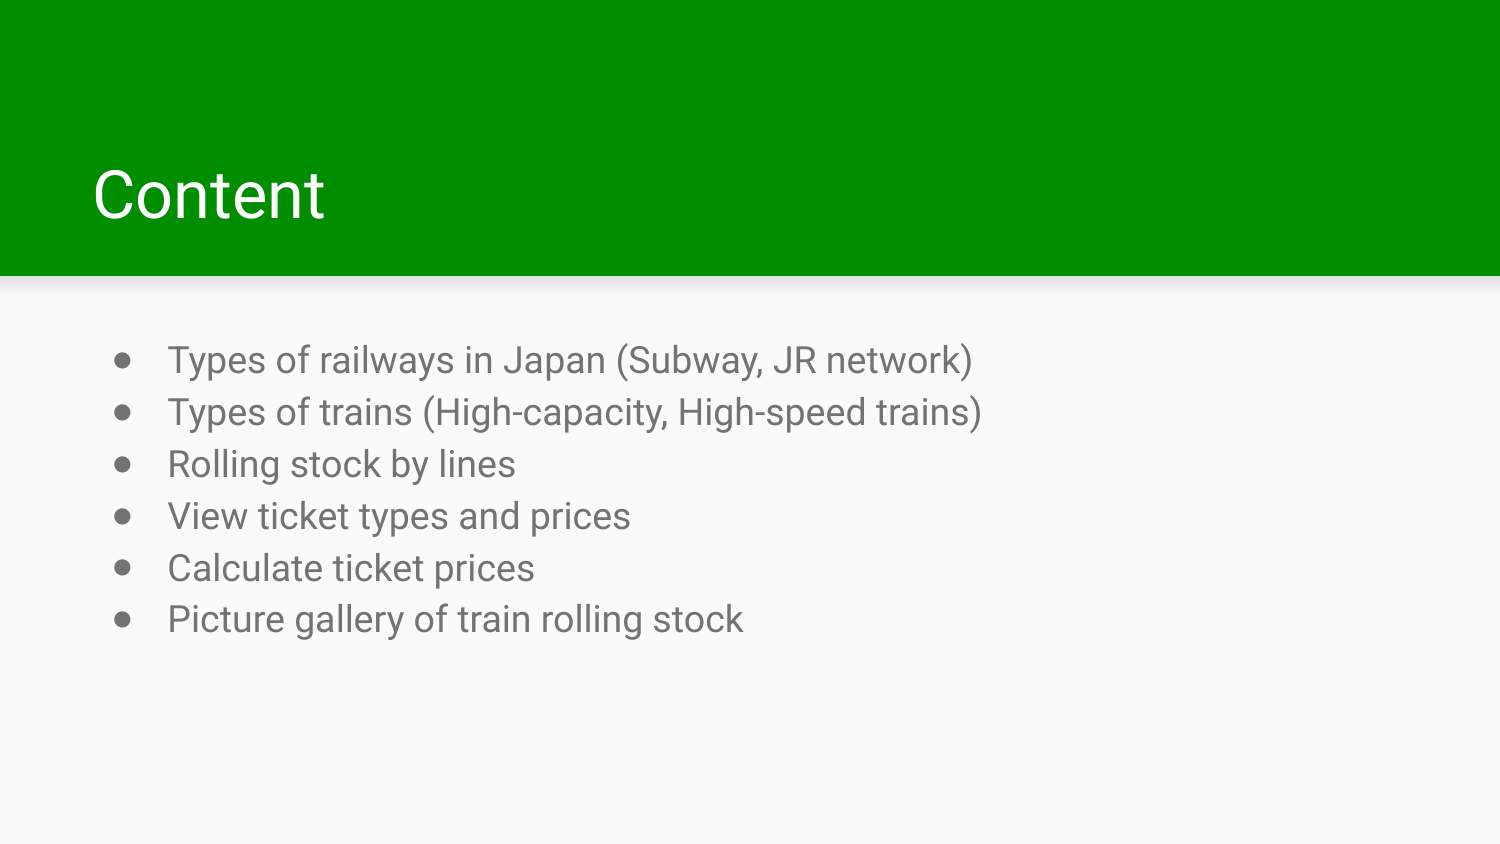

# Content
Types of railways in Japan (Subway, JR network)
Types of trains (High-capacity, High-speed trains)
Rolling stock by lines
View ticket types and prices
Calculate ticket prices
Picture gallery of train rolling stock